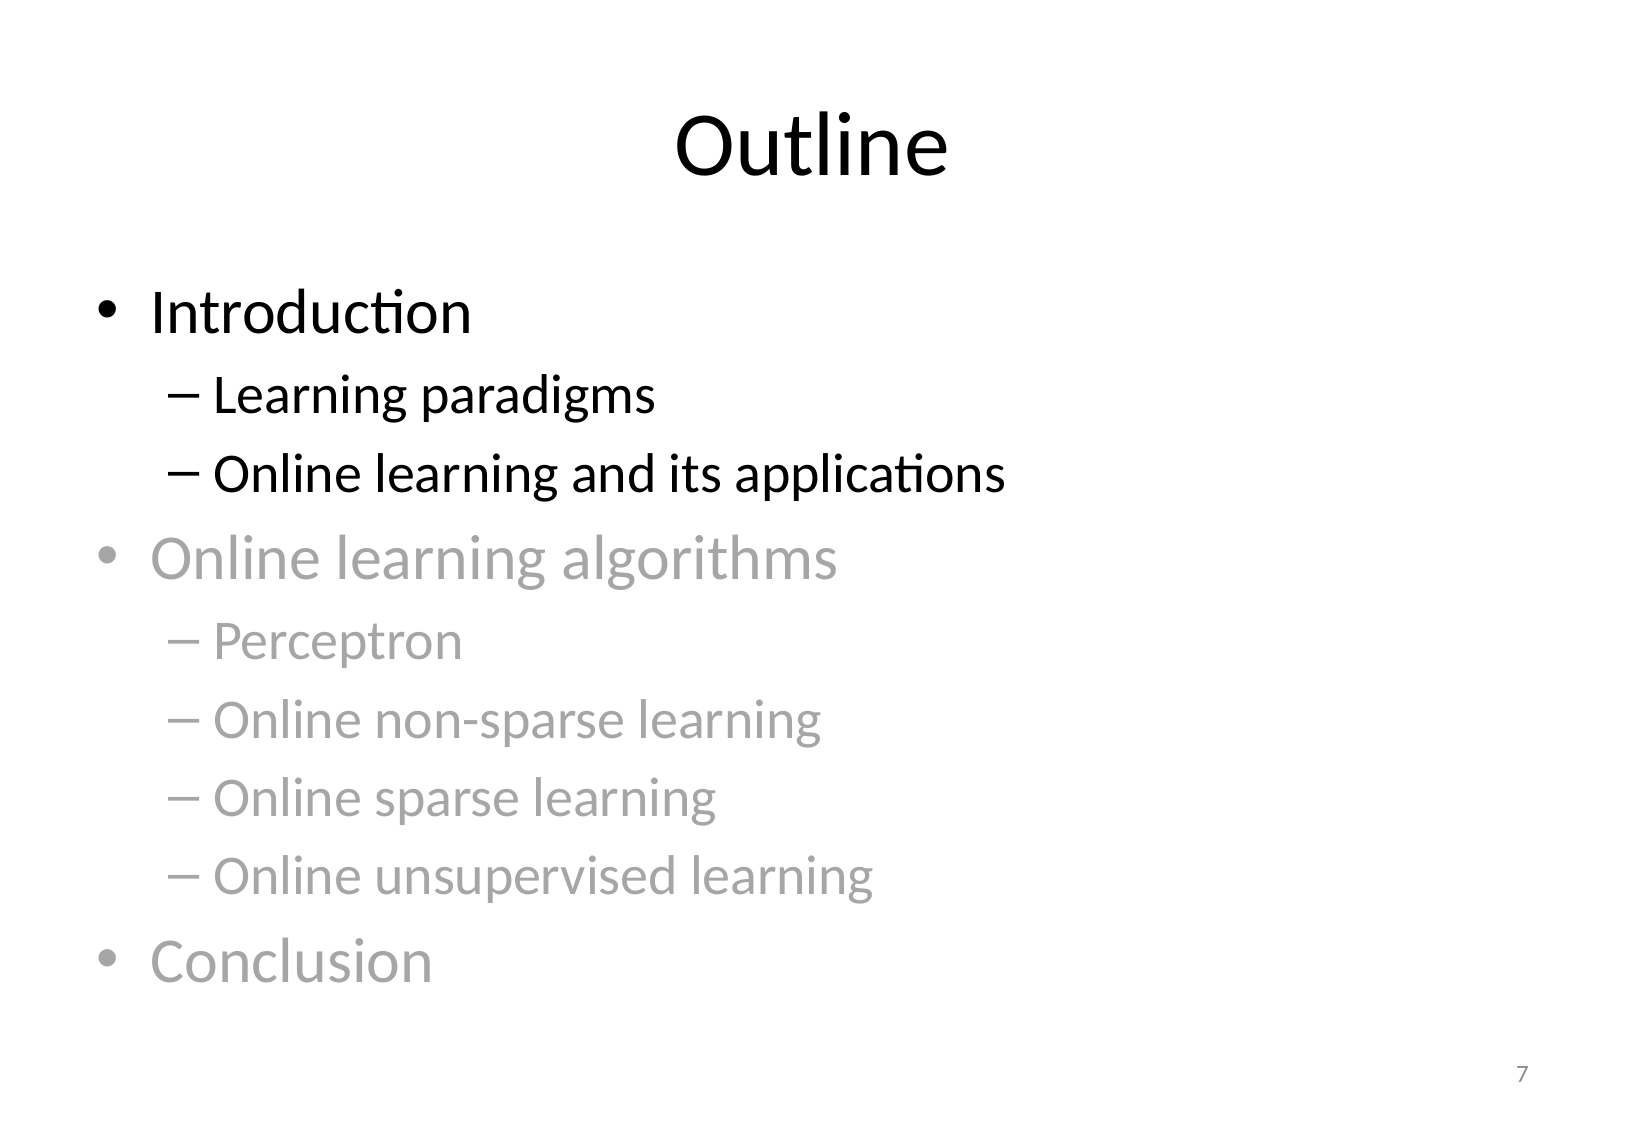

# Outline
Introduction
Learning paradigms
Online learning and its applications
Online learning algorithms
Perceptron
Online non-sparse learning
Online sparse learning
Online unsupervised learning
Conclusion

7